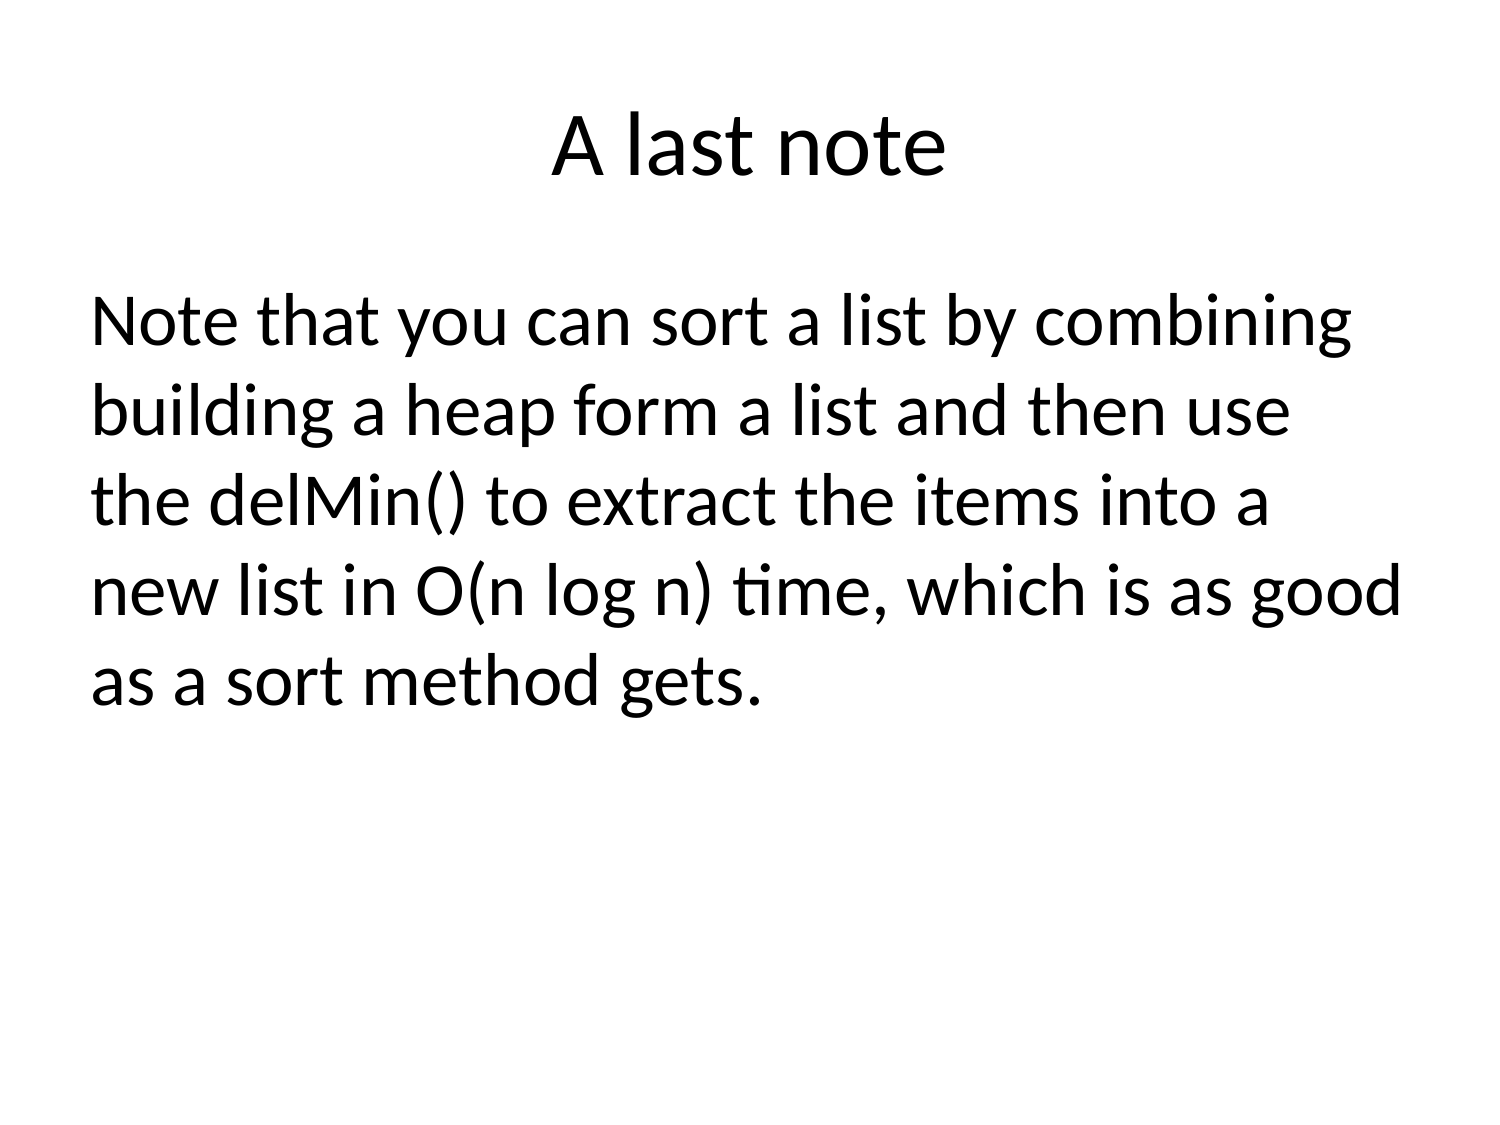

# A last note
Note that you can sort a list by combining building a heap form a list and then use the delMin() to extract the items into a new list in O(n log n) time, which is as good as a sort method gets.